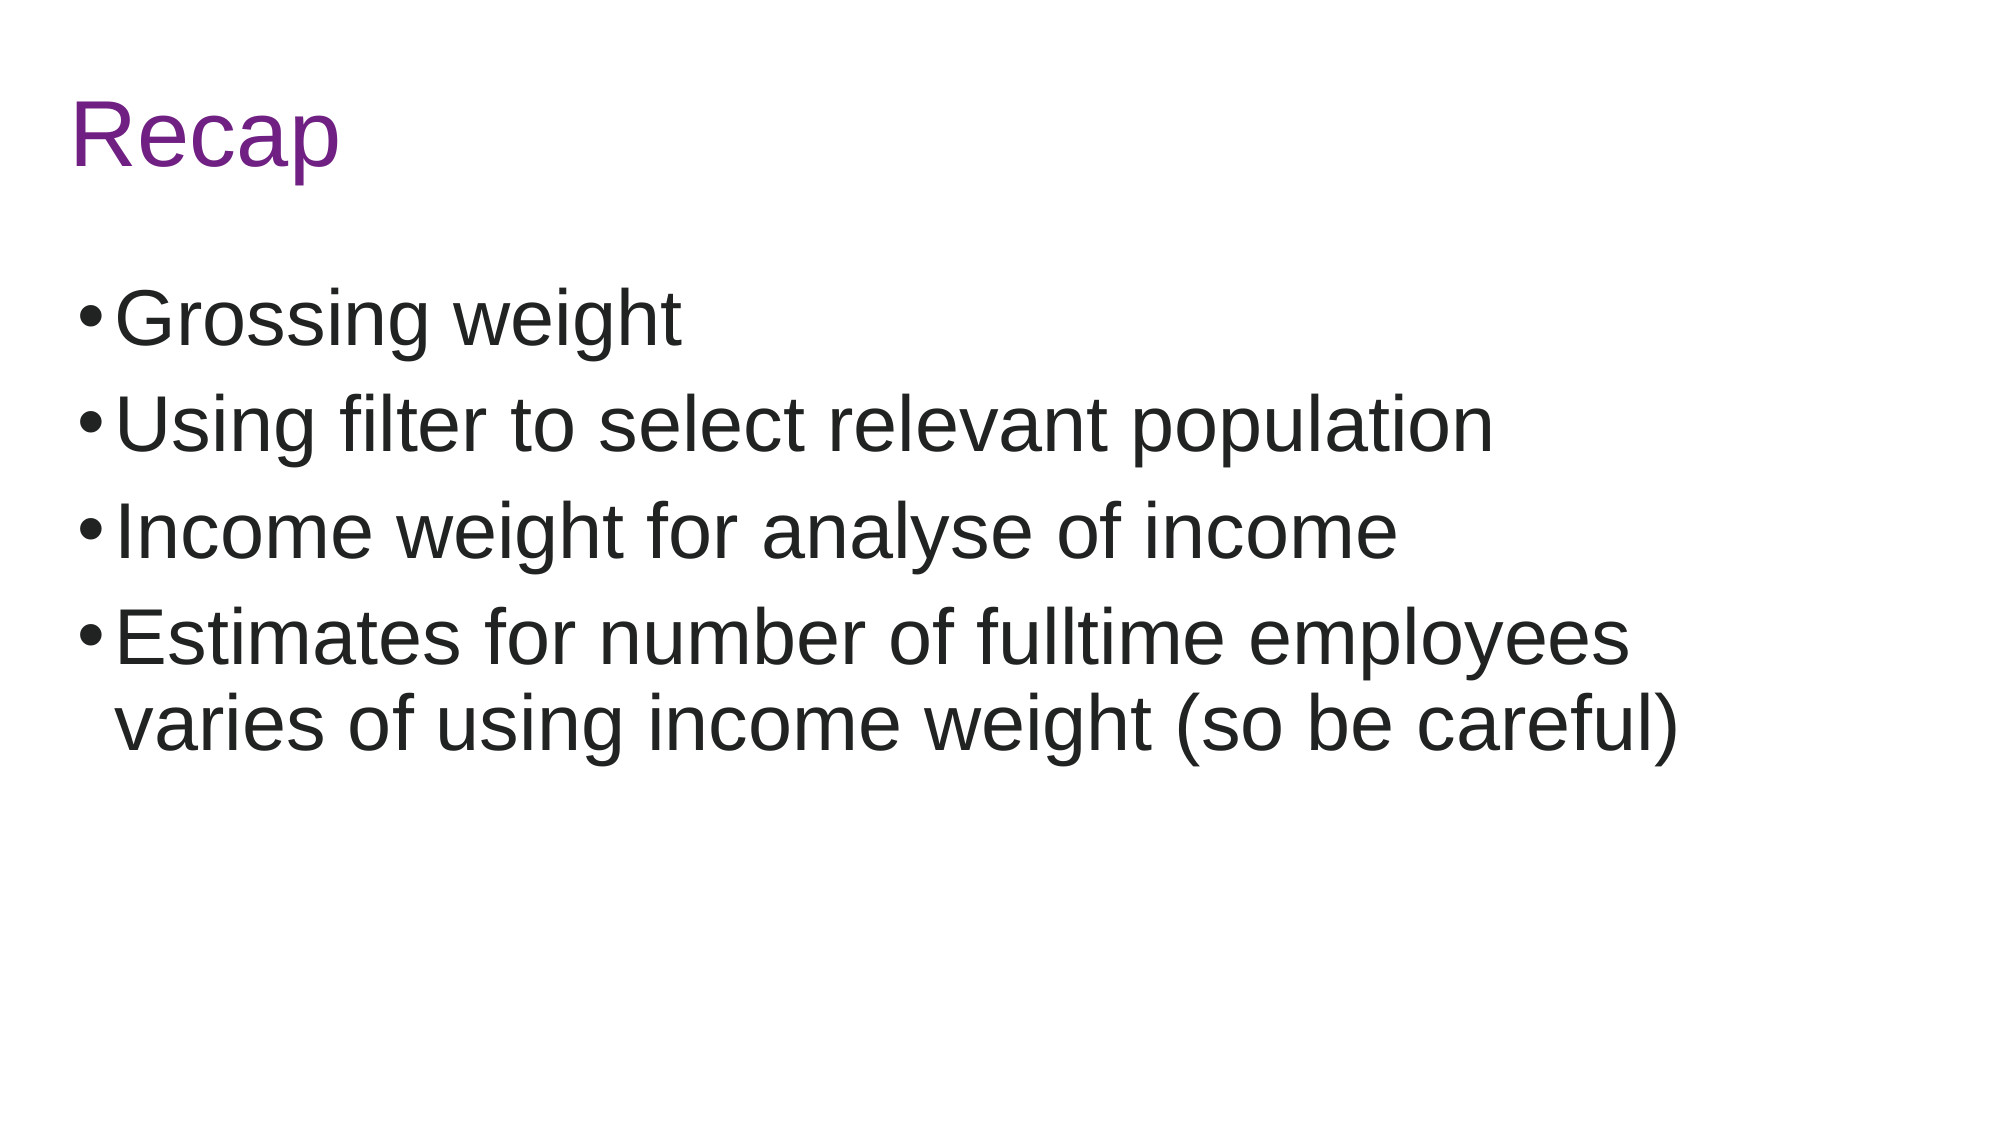

# Recap
Grossing weight
Using filter to select relevant population
Income weight for analyse of income
Estimates for number of fulltime employees varies of using income weight (so be careful)